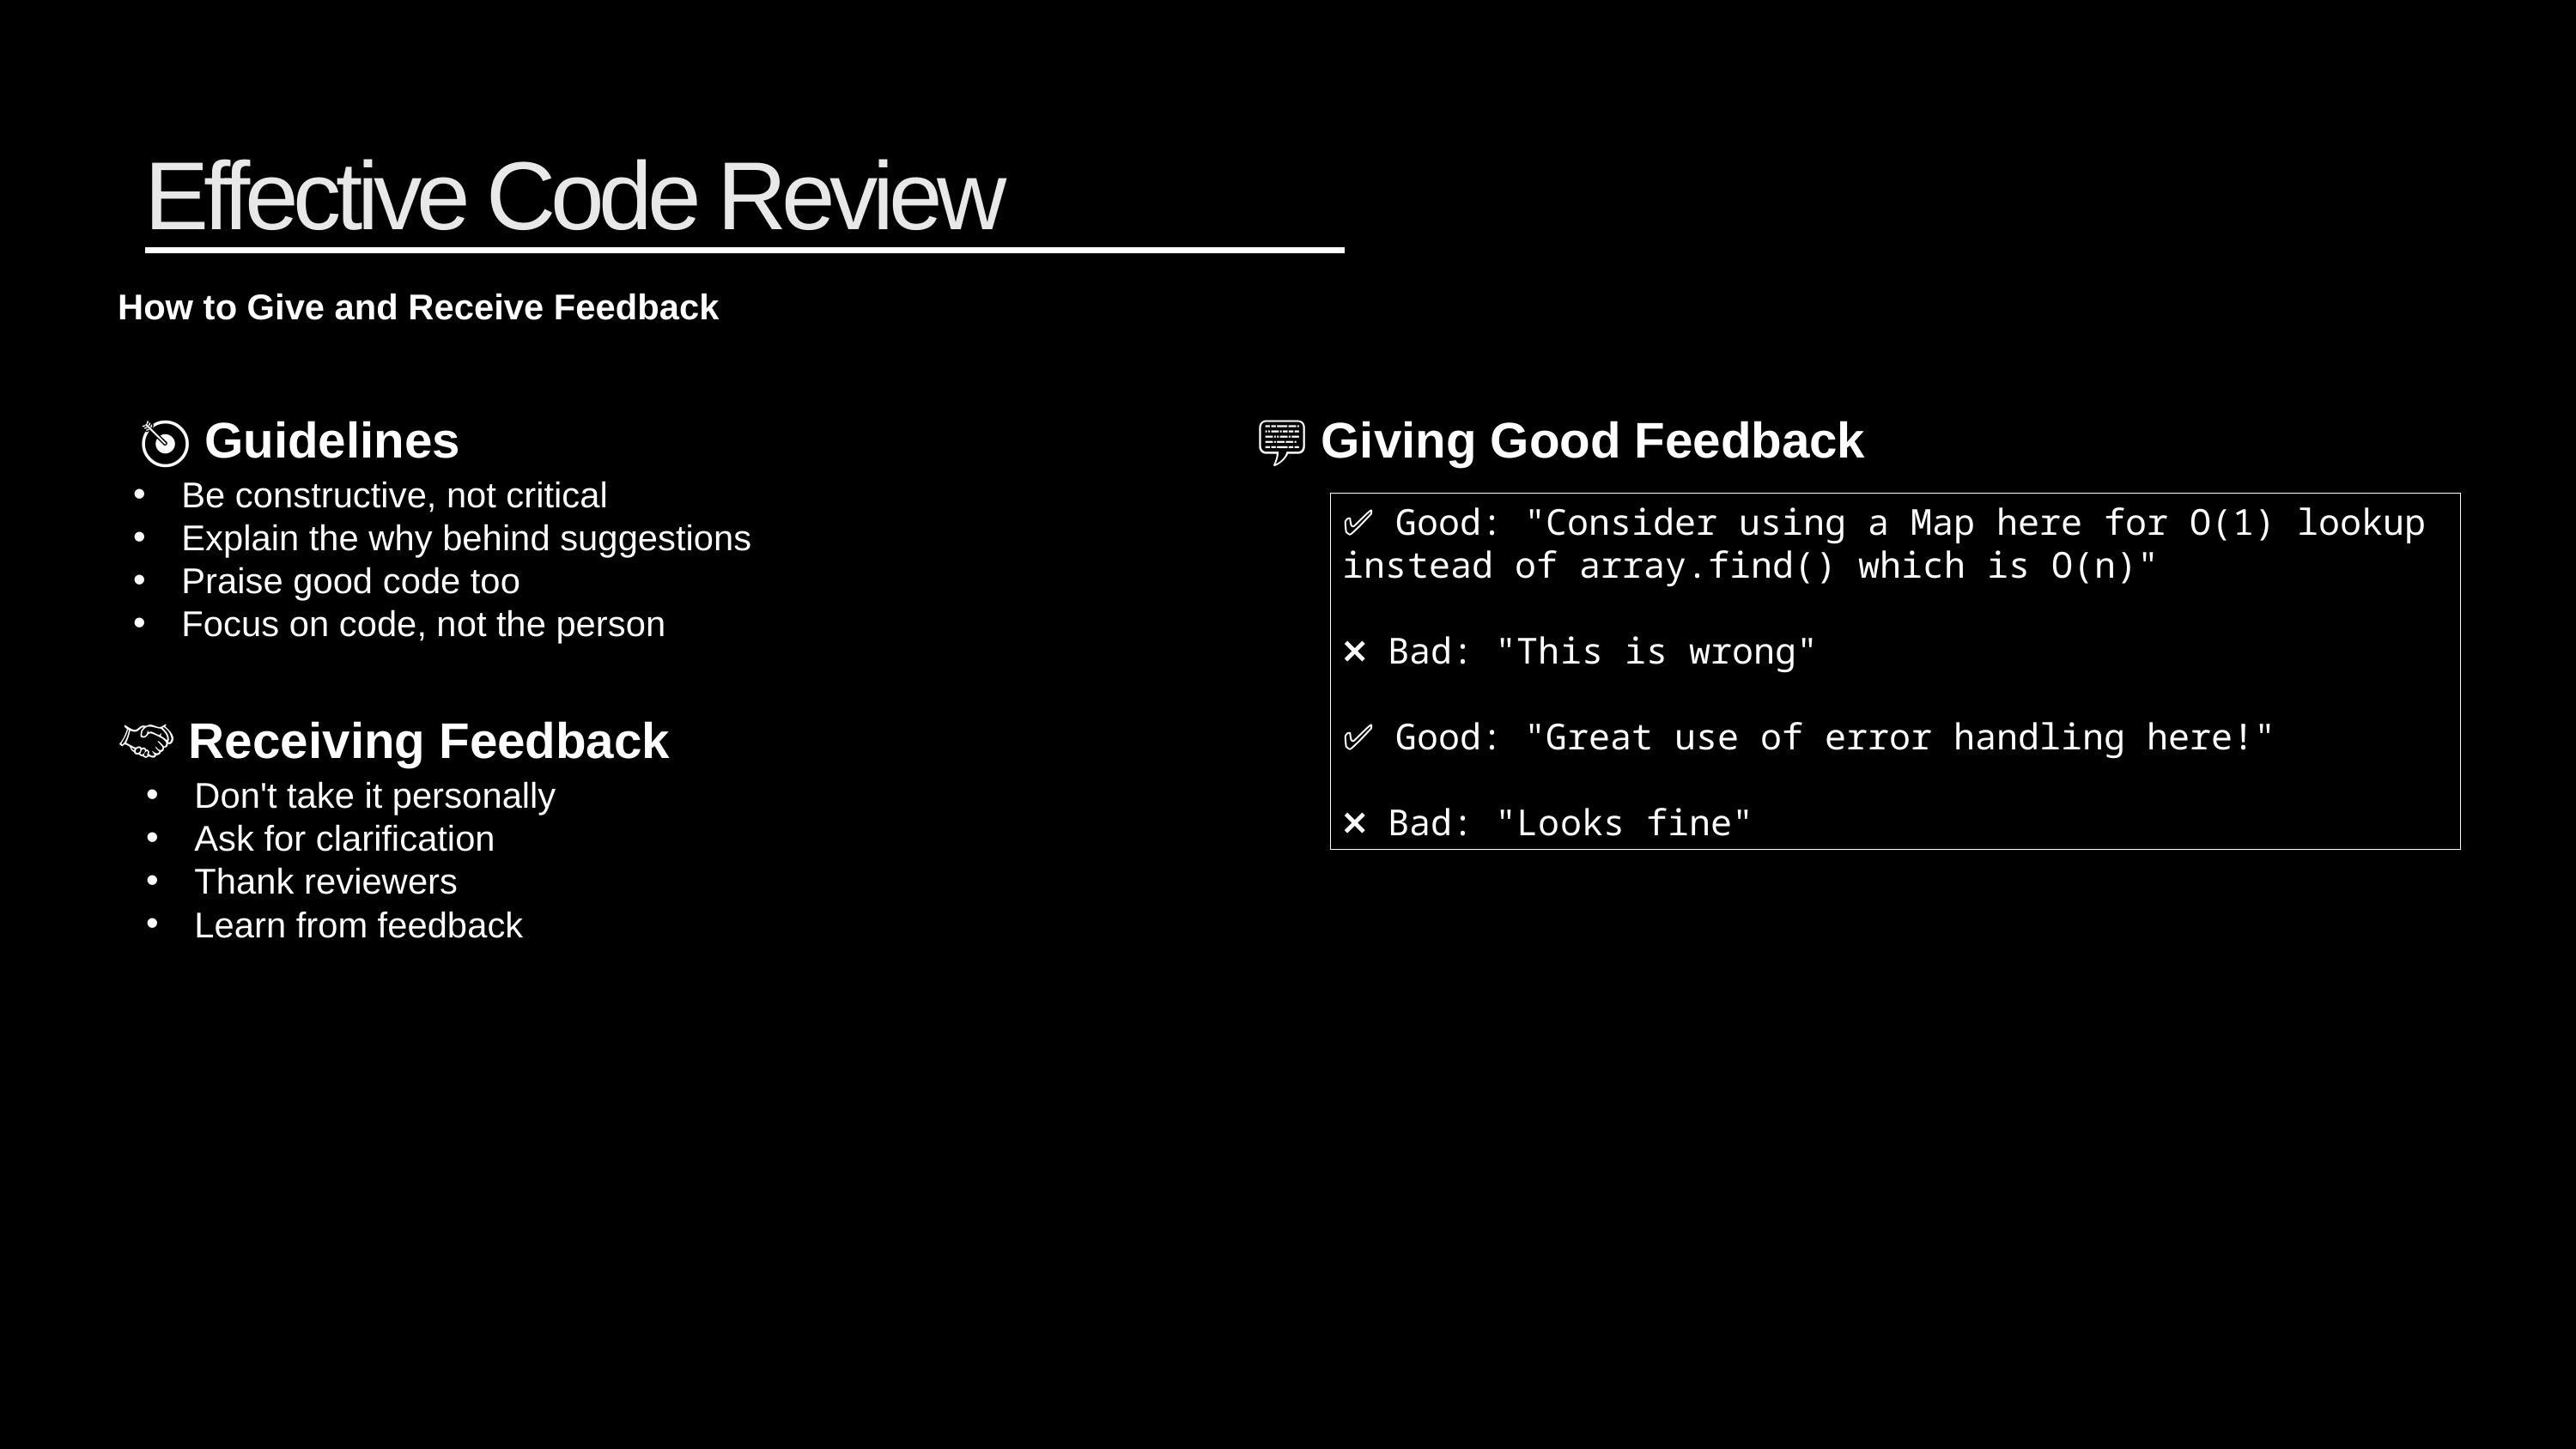

Effective Code Review

How to Give and Receive Feedback
🎯 Guidelines
💬 Giving Good Feedback
Be constructive, not critical
Explain the why behind suggestions
Praise good code too
Focus on code, not the person
✅ Good: "Consider using a Map here for O(1) lookup
instead of array.find() which is O(n)"

❌ Bad: "This is wrong"

✅ Good: "Great use of error handling here!"

❌ Bad: "Looks fine"
🤝 Receiving Feedback
Don't take it personally
Ask for clarification
Thank reviewers
Learn from feedback